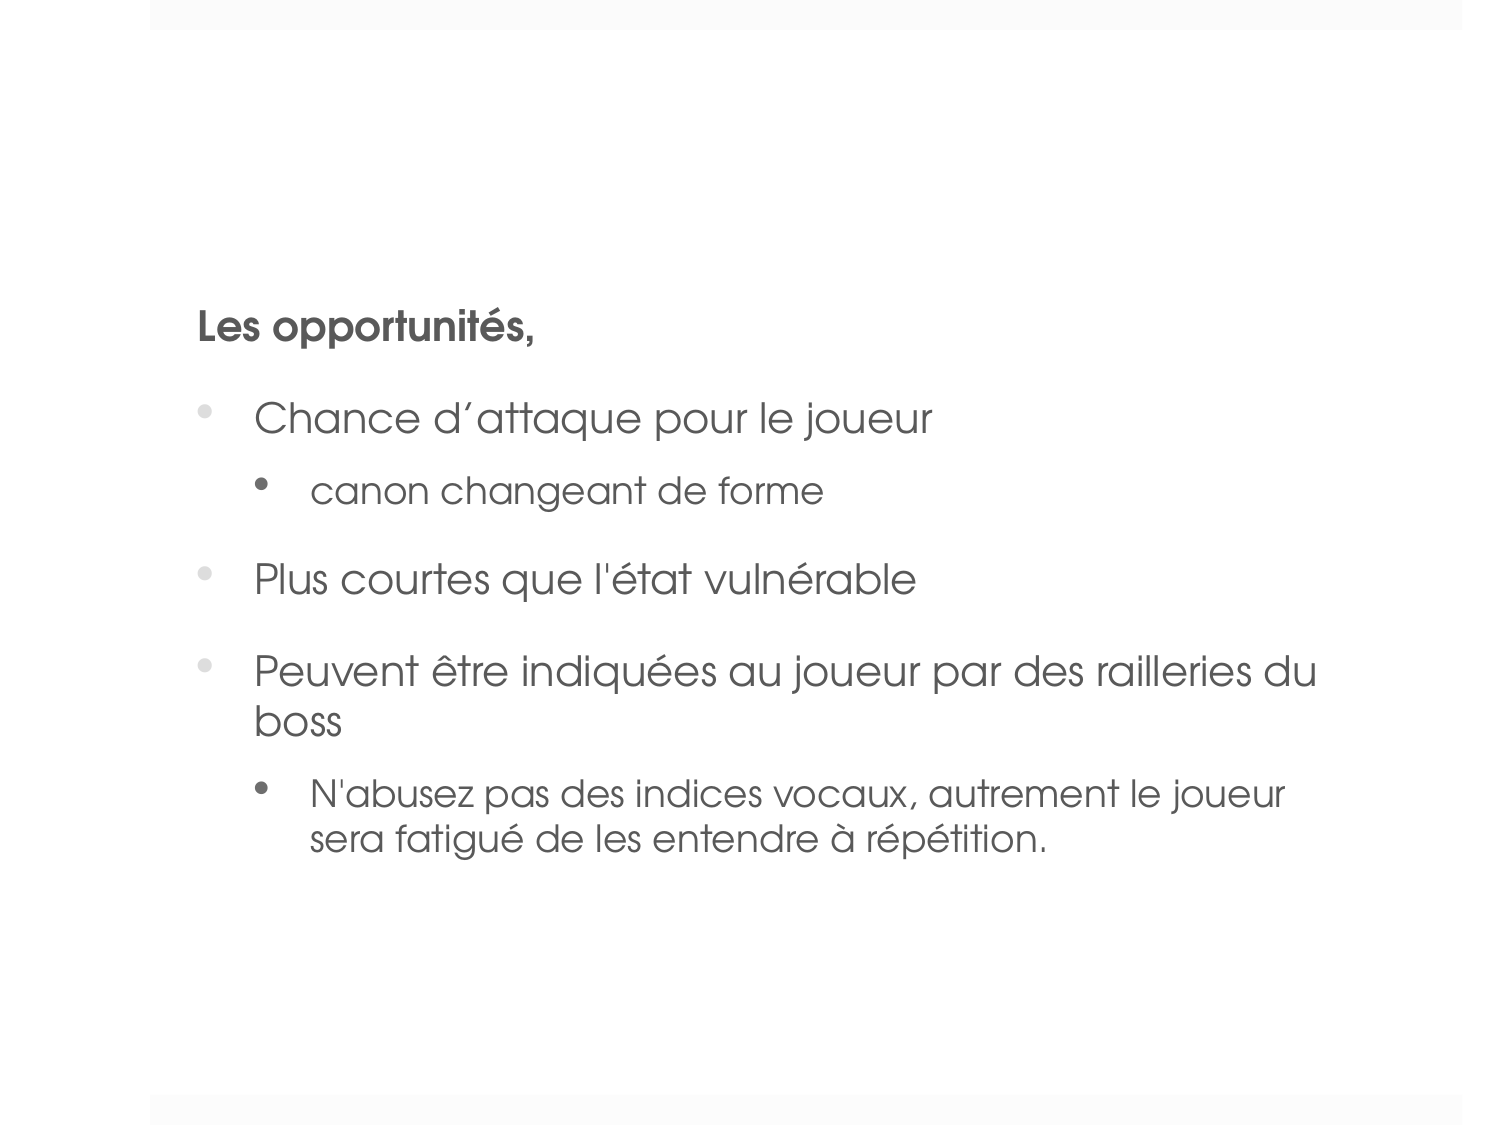

Les opportunités,
Chance d’attaque pour le joueur
canon changeant de forme
Plus courtes que l'état vulnérable
Peuvent être indiquées au joueur par des railleries du boss
N'abusez pas des indices vocaux, autrement le joueur sera fatigué de les entendre à répétition.